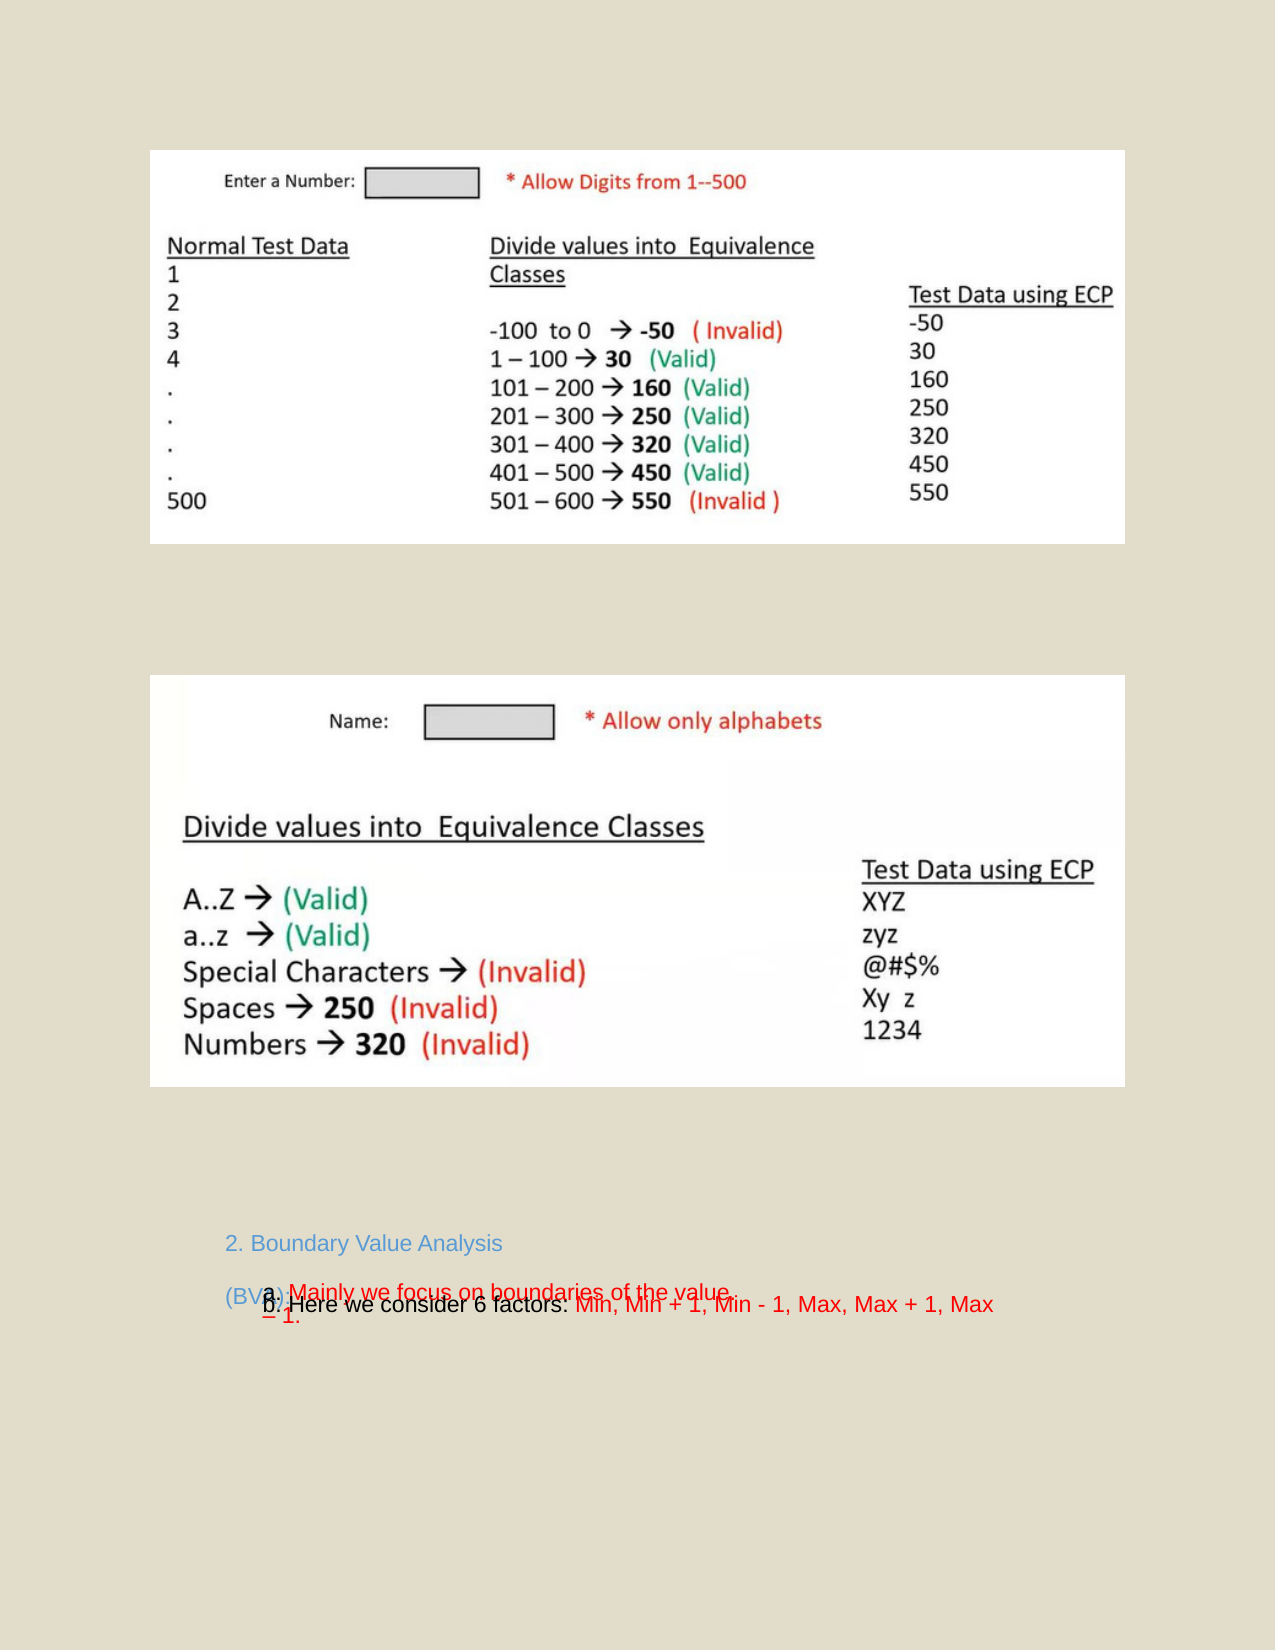

Mr. RANJIT KUMBHAR  7757962804
2. Boundary Value Analysis (BVA):
a. Mainly we focus on boundaries of the value.
b. Here we consider 6 factors: Min, Min + 1, Min - 1, Max, Max + 1, Max – 1.